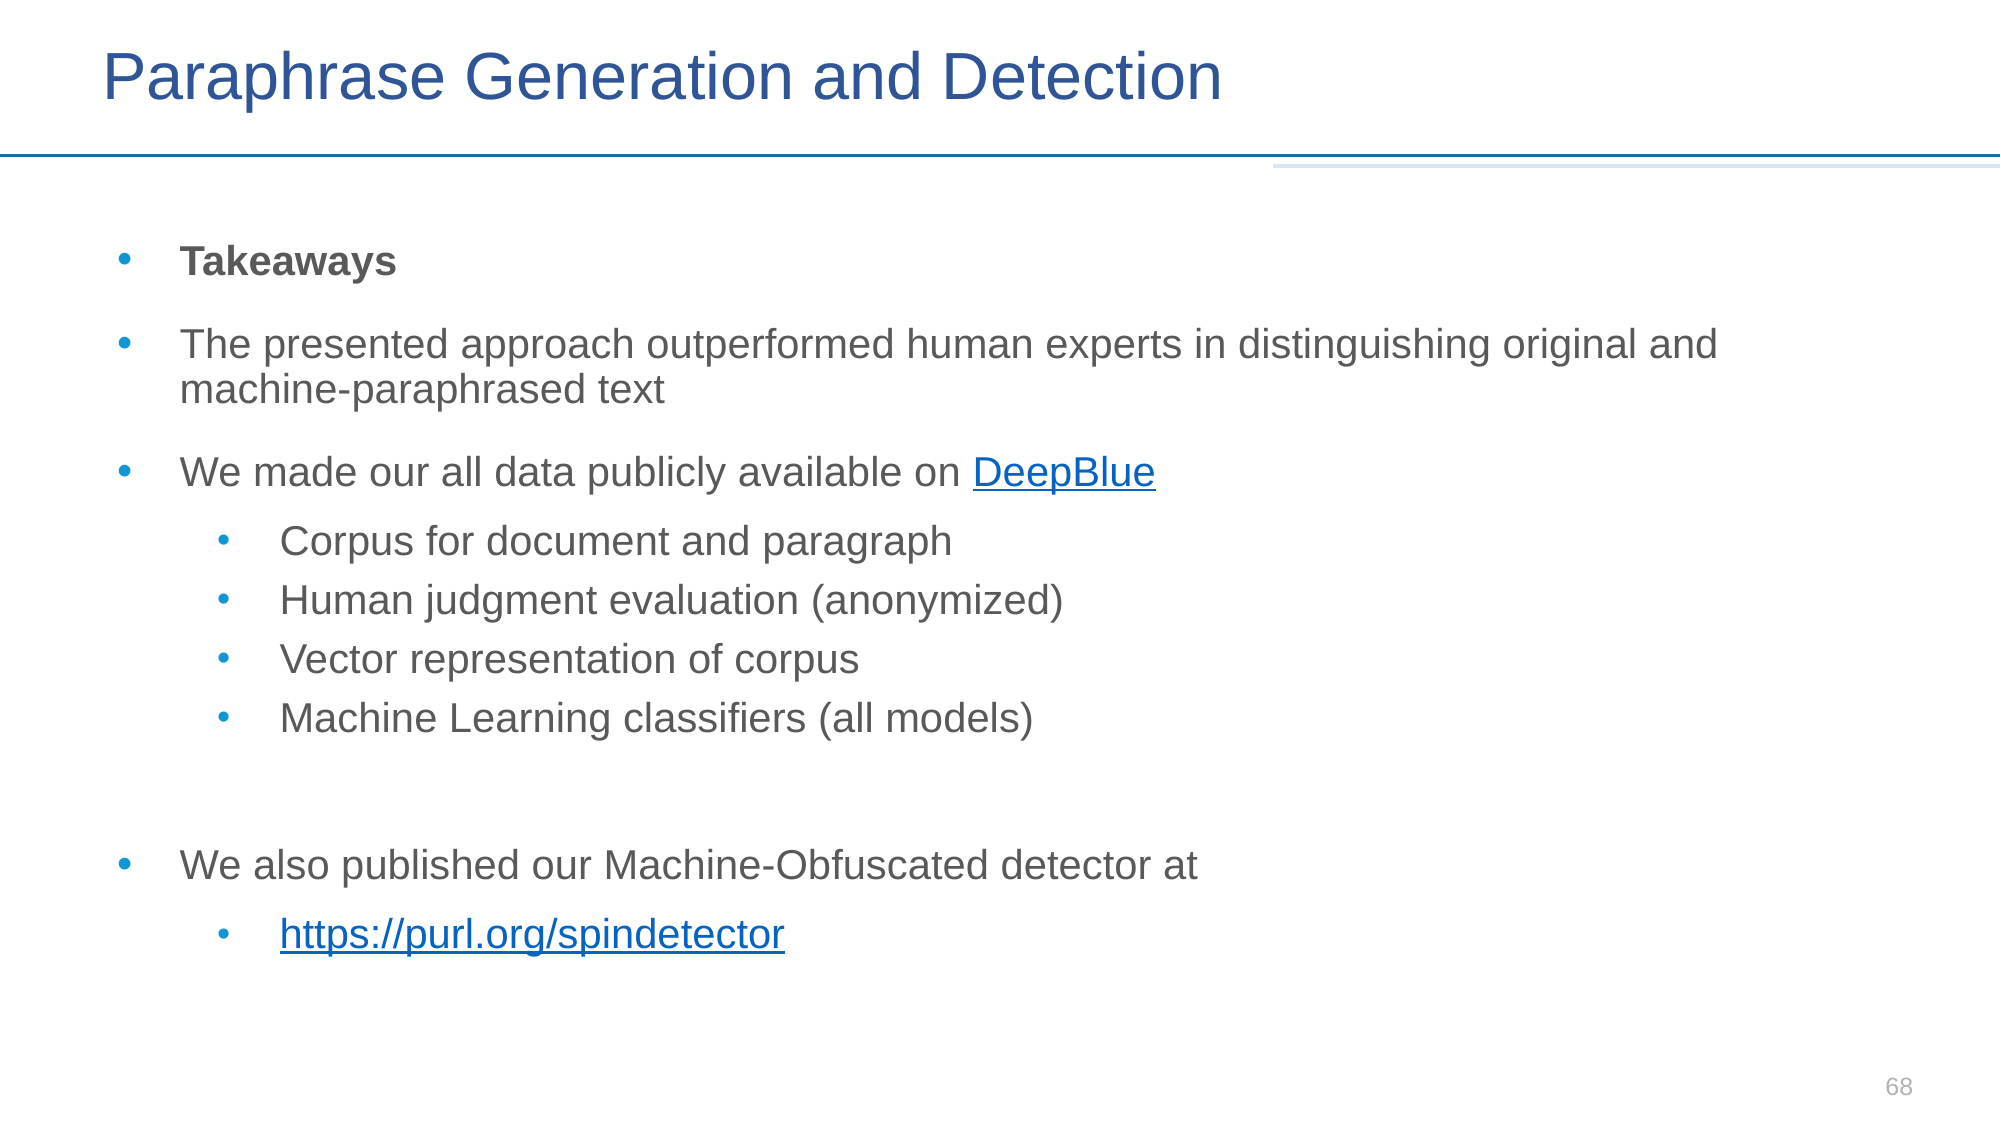

# Paraphrase Generation and Detection
Takeaways
The presented approach outperformed human experts in distinguishing original and machine-paraphrased text
We made our all data publicly available on DeepBlue
Corpus for document and paragraph
Human judgment evaluation (anonymized)
Vector representation of corpus
Machine Learning classifiers (all models)

We also published our Machine-Obfuscated detector at
https://purl.org/spindetector

68